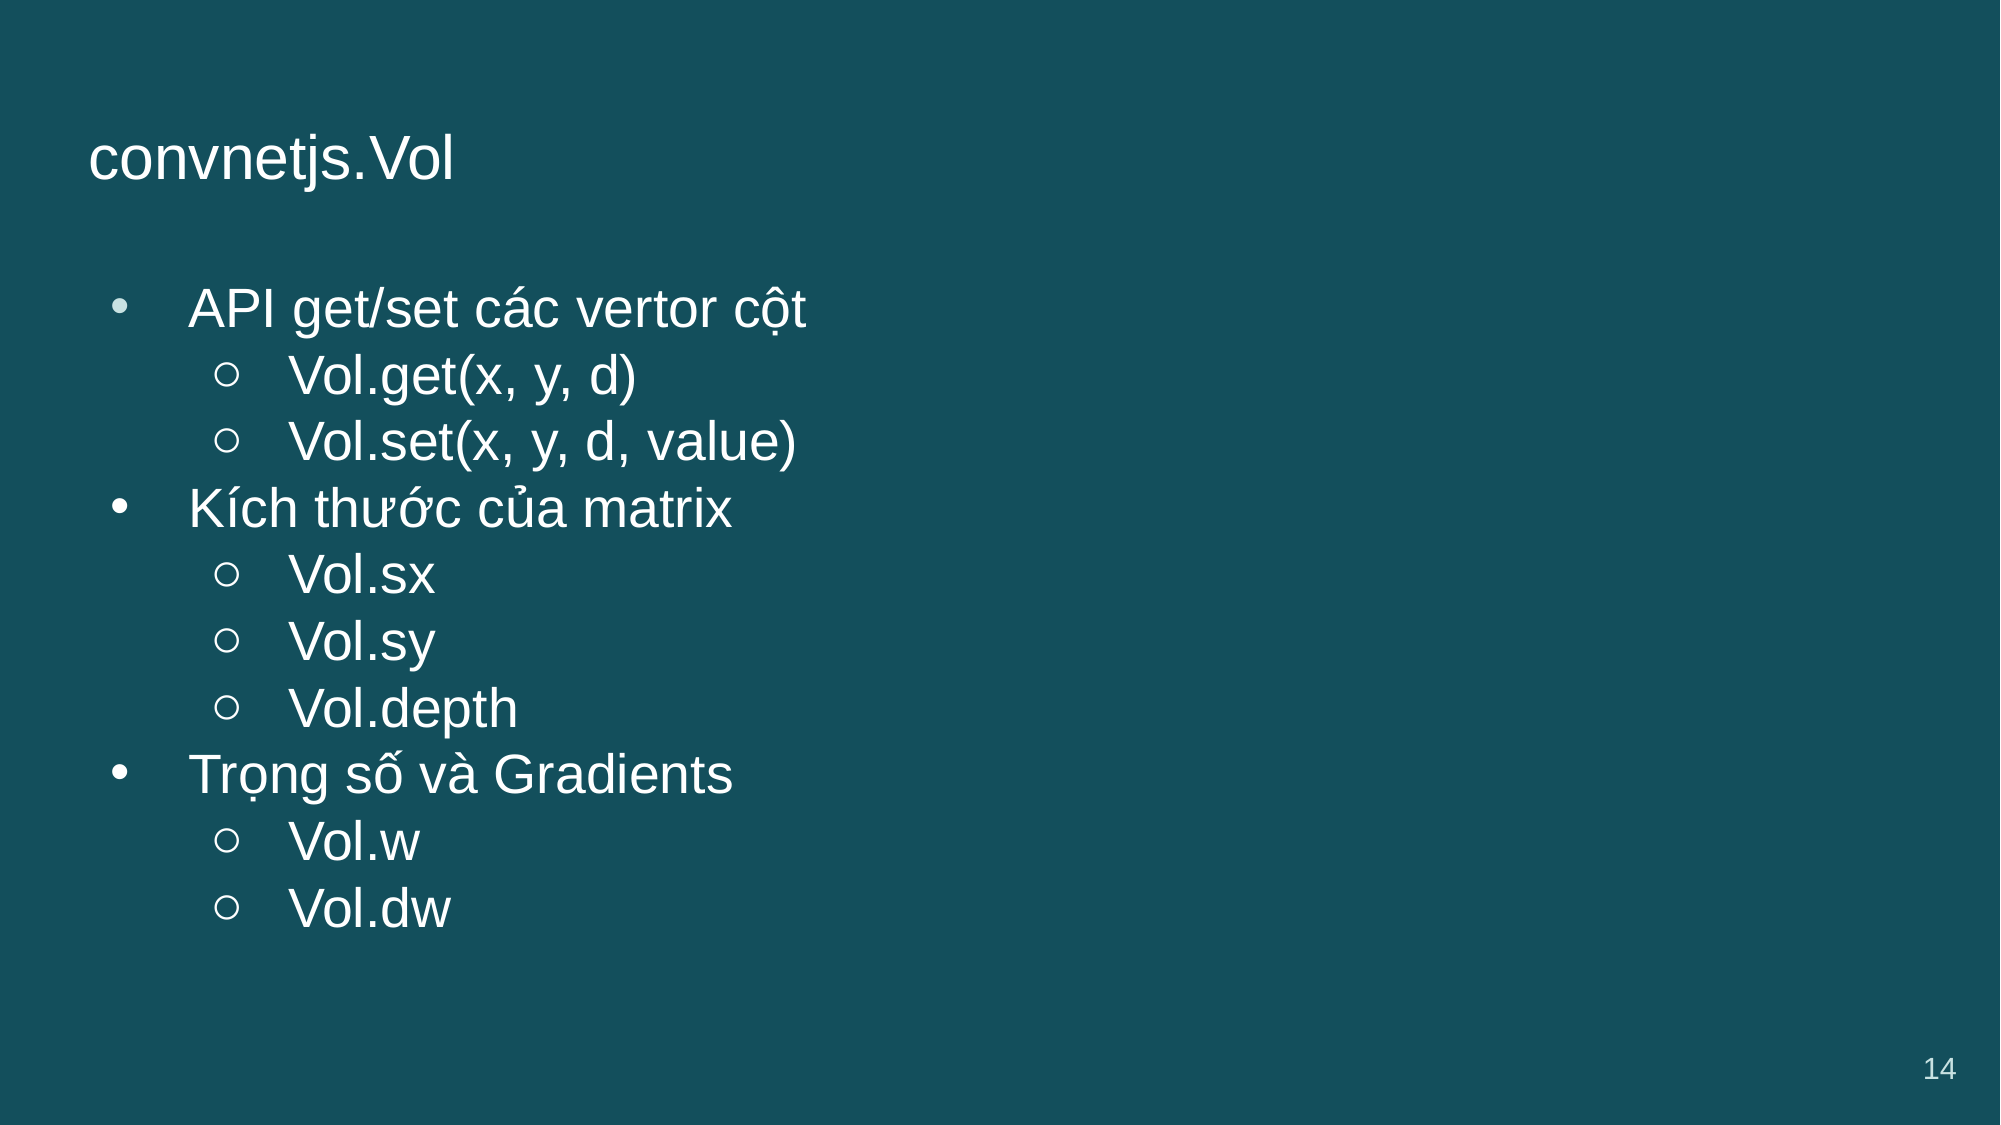

# convnetjs.Vol
API get/set các vertor cột
Vol.get(x, y, d)
Vol.set(x, y, d, value)
Kích thước của matrix
Vol.sx
Vol.sy
Vol.depth
Trọng số và Gradients
Vol.w
Vol.dw
14